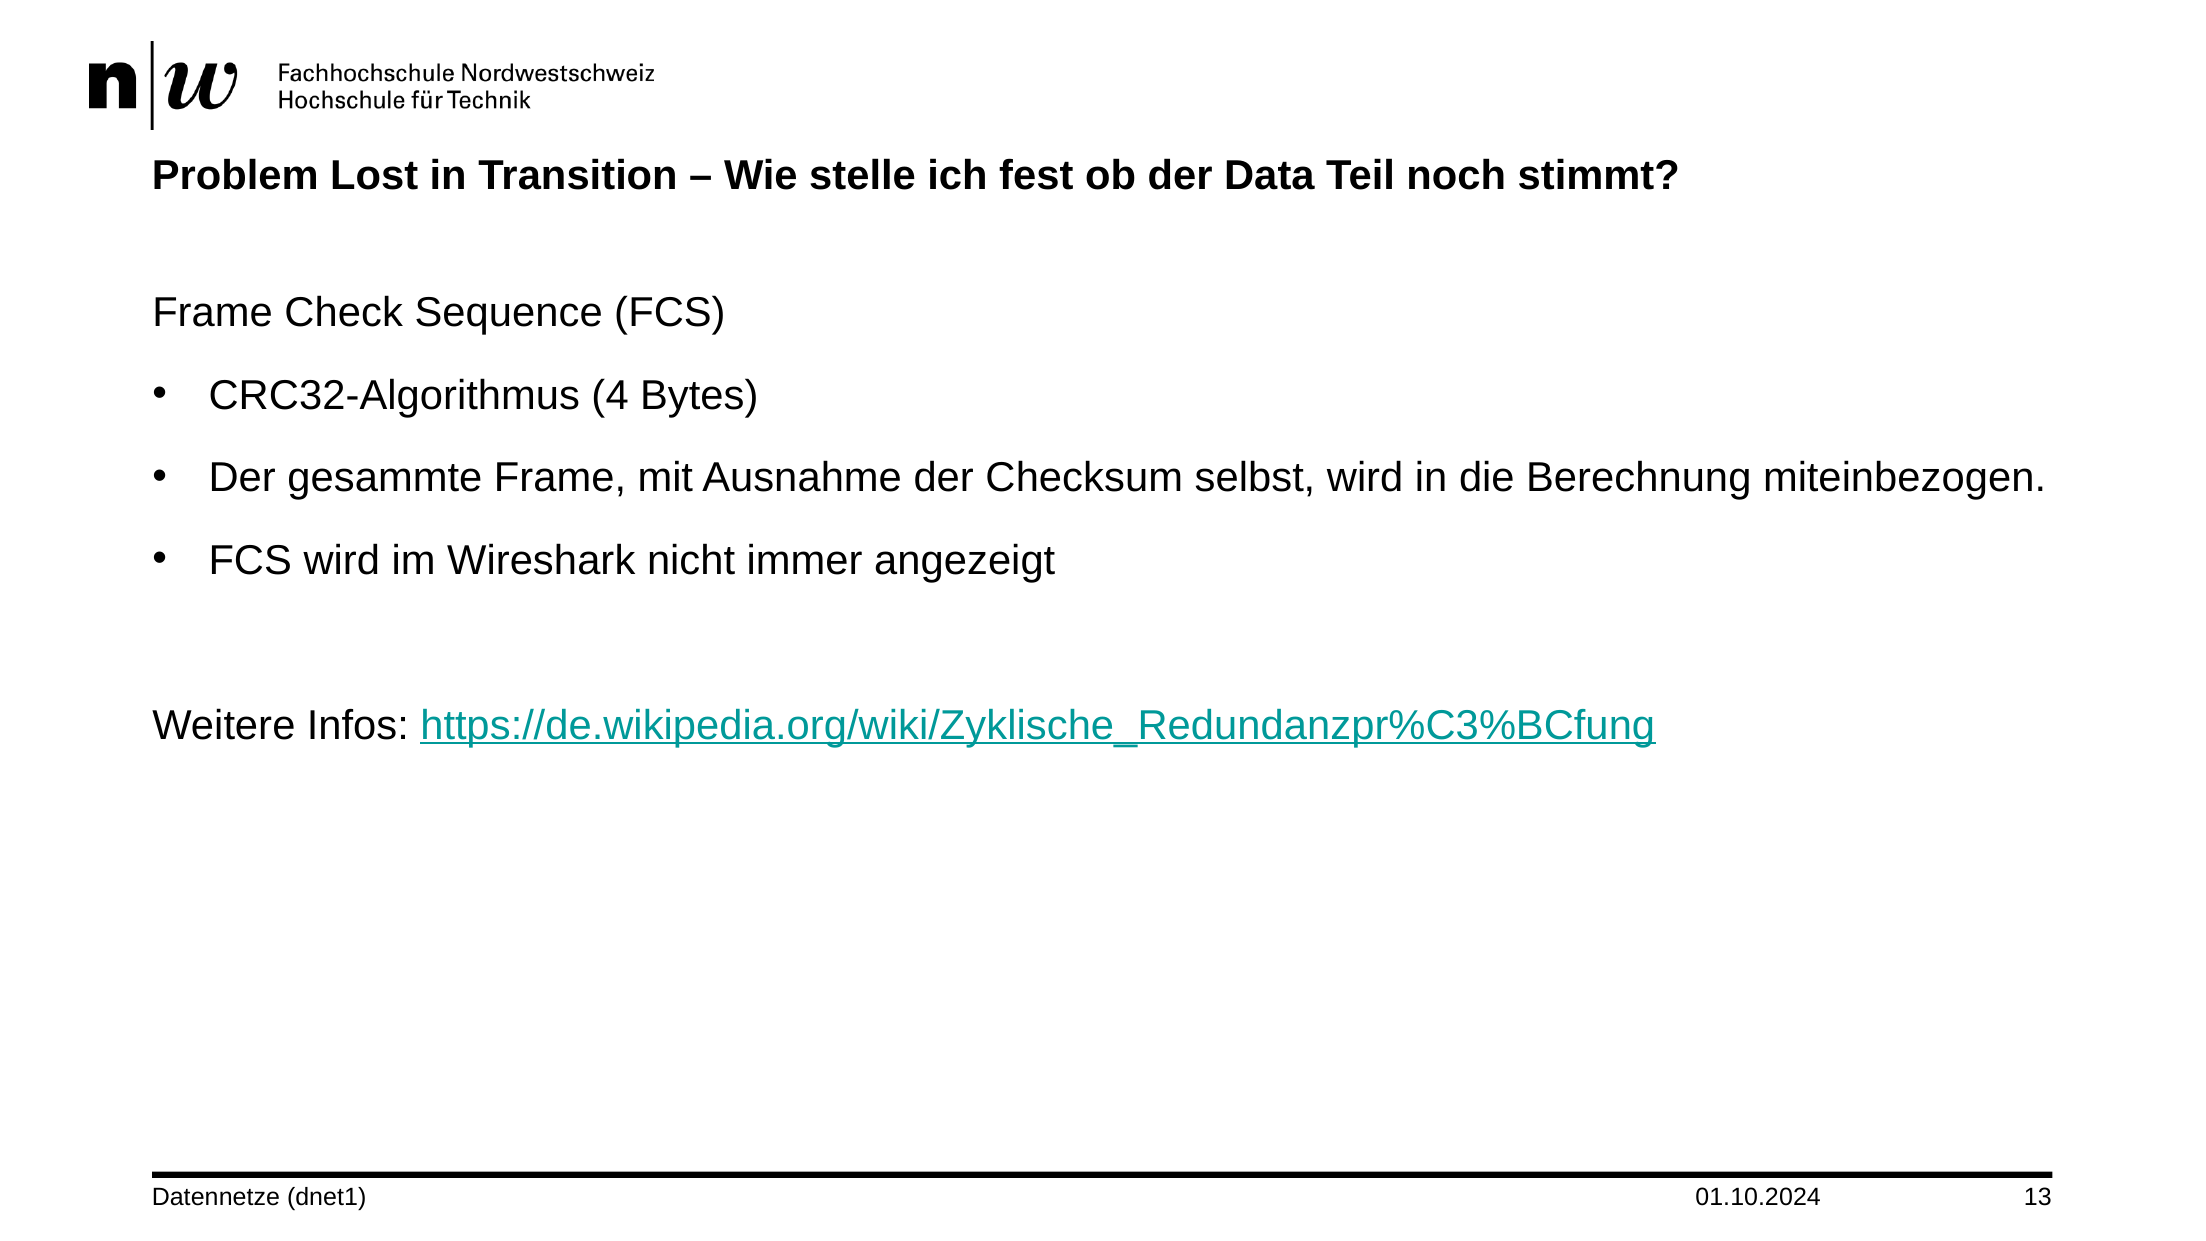

# Problem Lost in Transition – Wie stelle ich fest ob der Data Teil noch stimmt?
Frame Check Sequence (FCS)
CRC32-Algorithmus (4 Bytes)
Der gesammte Frame, mit Ausnahme der Checksum selbst, wird in die Berechnung miteinbezogen.
FCS wird im Wireshark nicht immer angezeigt

Weitere Infos: https://de.wikipedia.org/wiki/Zyklische_Redundanzpr%C3%BCfung
Datennetze (dnet1)
01.10.2024
13